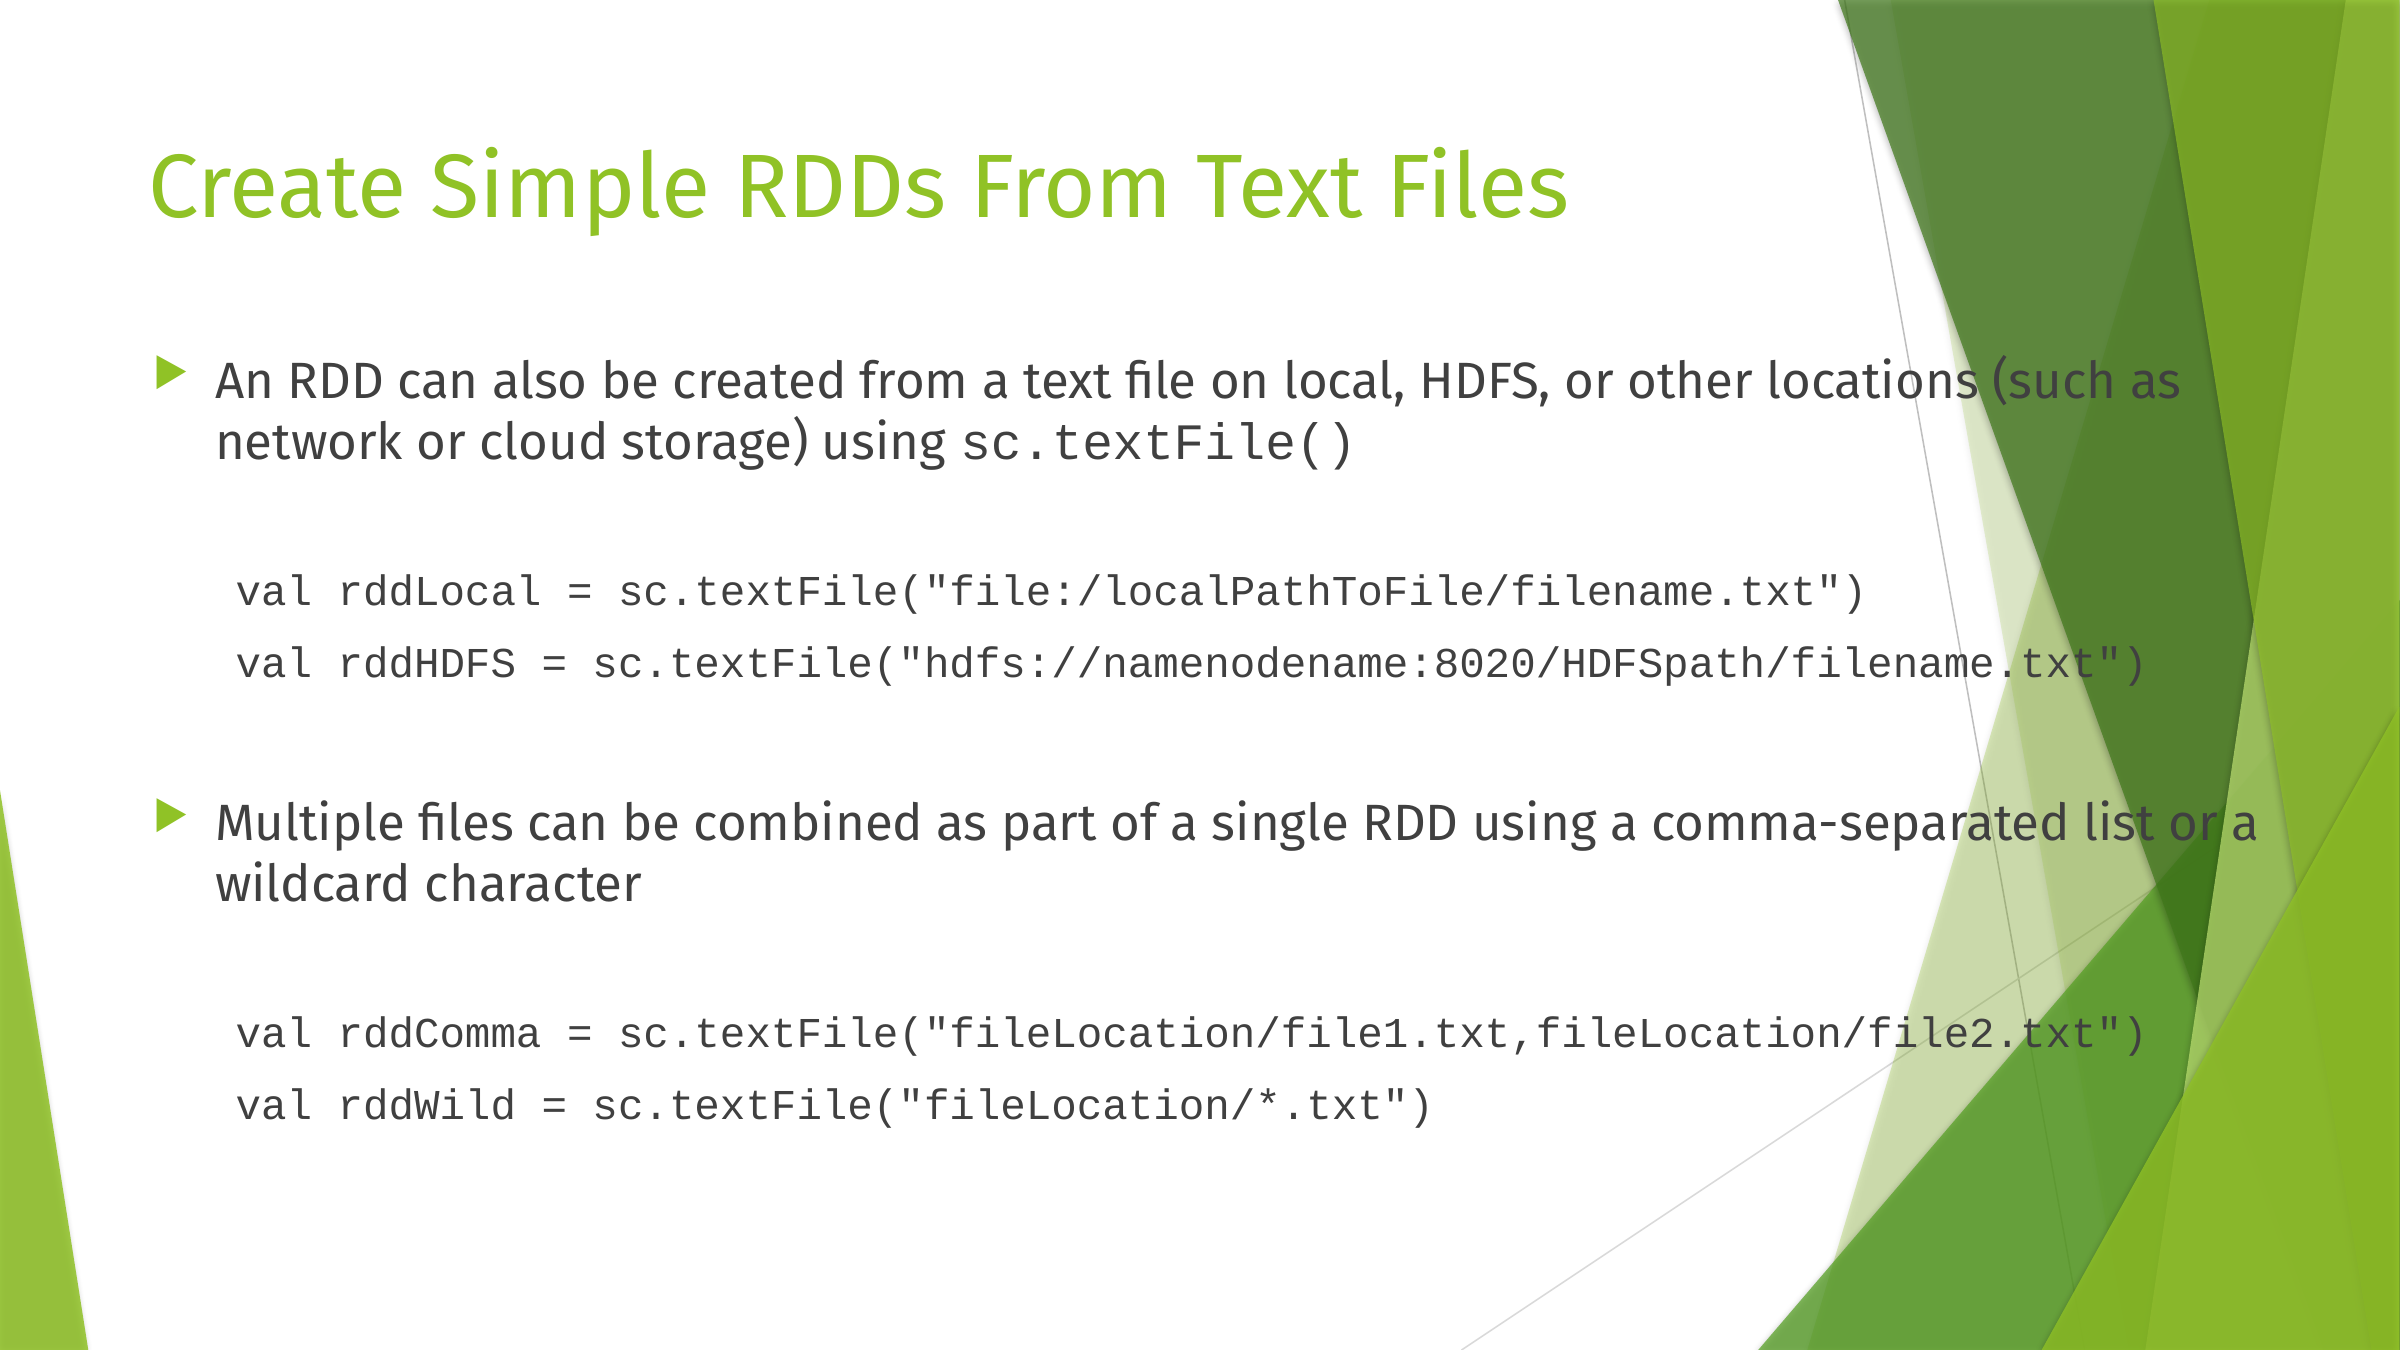

# Create Simple RDDs From Text Files
An RDD can also be created from a text file on local, HDFS, or other locations (such as network or cloud storage) using sc.textFile()

val rddLocal = sc.textFile("file:/localPathToFile/filename.txt")
val rddHDFS = sc.textFile("hdfs://namenodename:8020/HDFSpath/filename.txt")

Multiple files can be combined as part of a single RDD using a comma-separated list or a wildcard character

val rddComma = sc.textFile("fileLocation/file1.txt,fileLocation/file2.txt")
val rddWild = sc.textFile("fileLocation/*.txt")